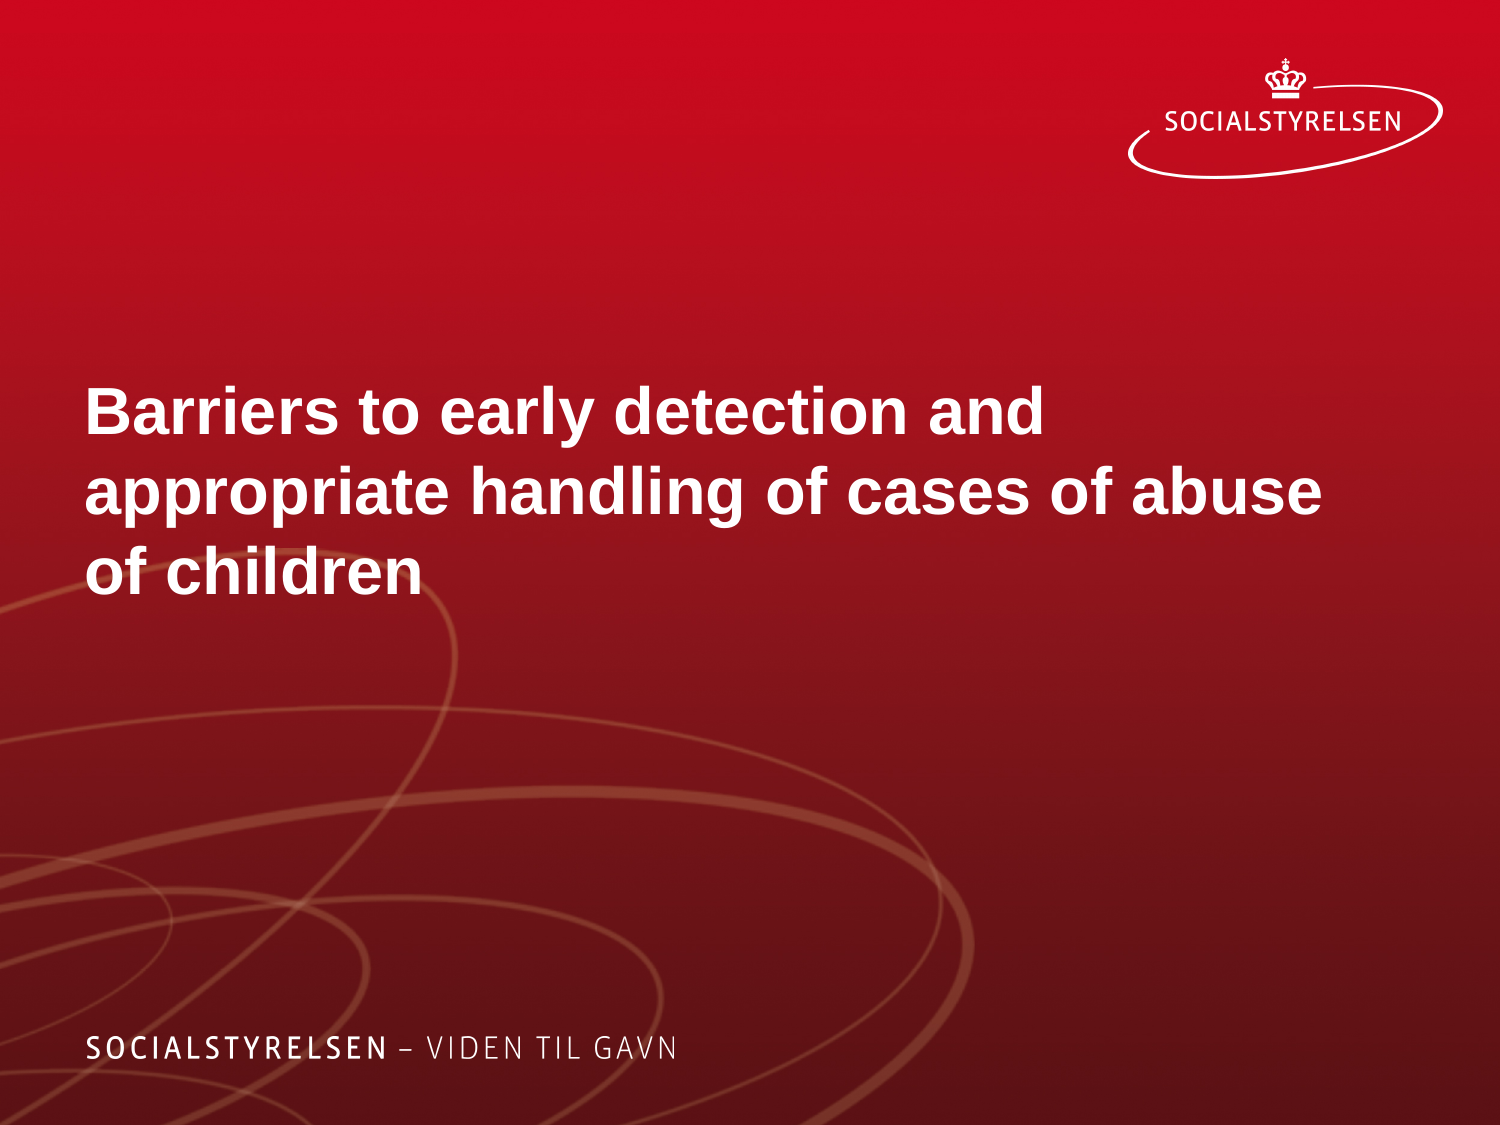

# Barriers to early detection and appropriate handling of cases of abuse of children